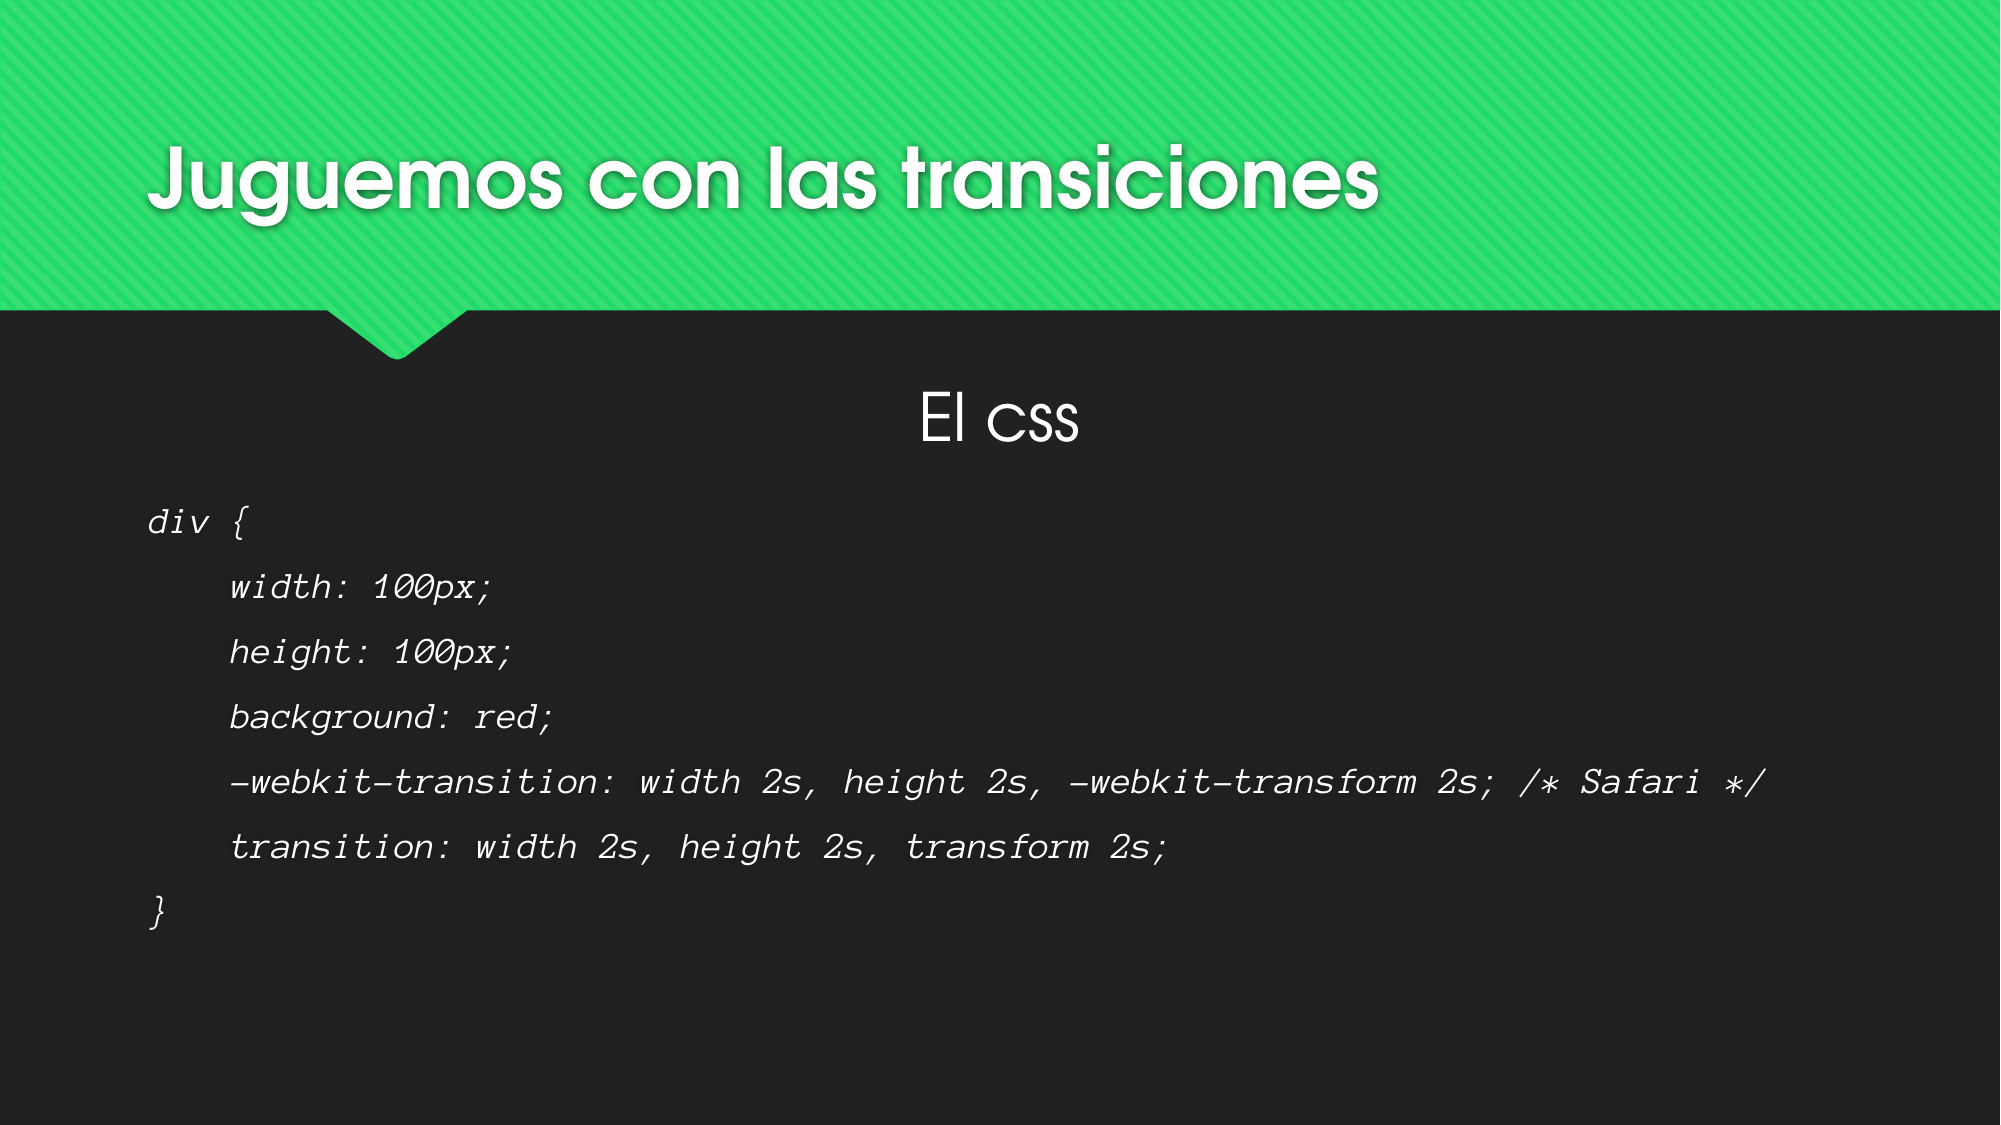

# Juguemos con las transiciones
El css
div {
    width: 100px;
    height: 100px;
    background: red;
    -webkit-transition: width 2s, height 2s, -webkit-transform 2s; /* Safari */
    transition: width 2s, height 2s, transform 2s;
}